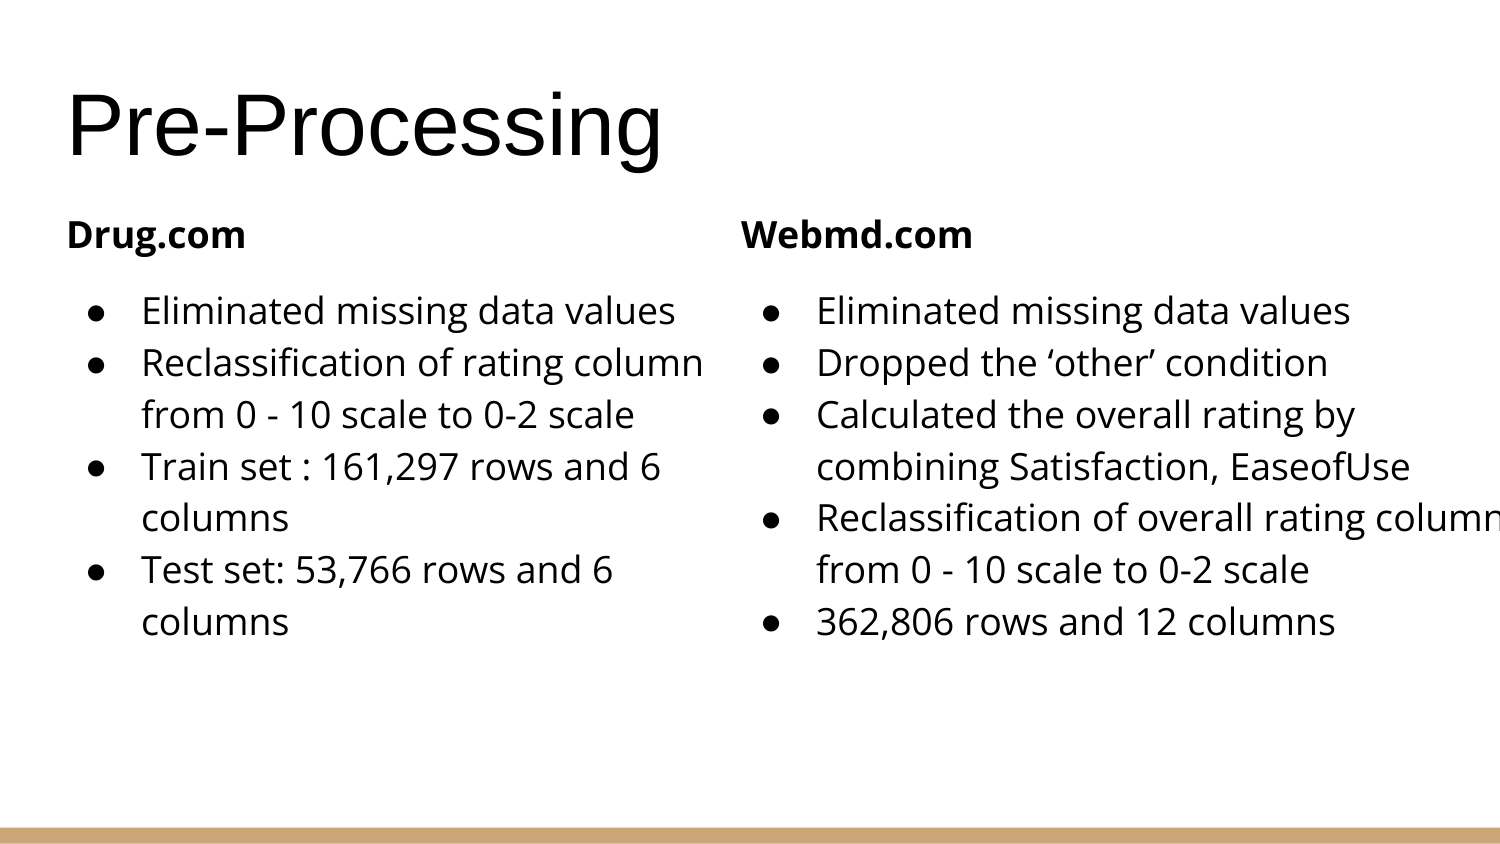

# Pre-Processing
Drug.com
Eliminated missing data values
Reclassification of rating column from 0 - 10 scale to 0-2 scale
Train set : 161,297 rows and 6 columns
Test set: 53,766 rows and 6 columns

Webmd.com
Eliminated missing data values
Dropped the ‘other’ condition
Calculated the overall rating by combining Satisfaction, EaseofUse
Reclassification of overall rating column from 0 - 10 scale to 0-2 scale
362,806 rows and 12 columns